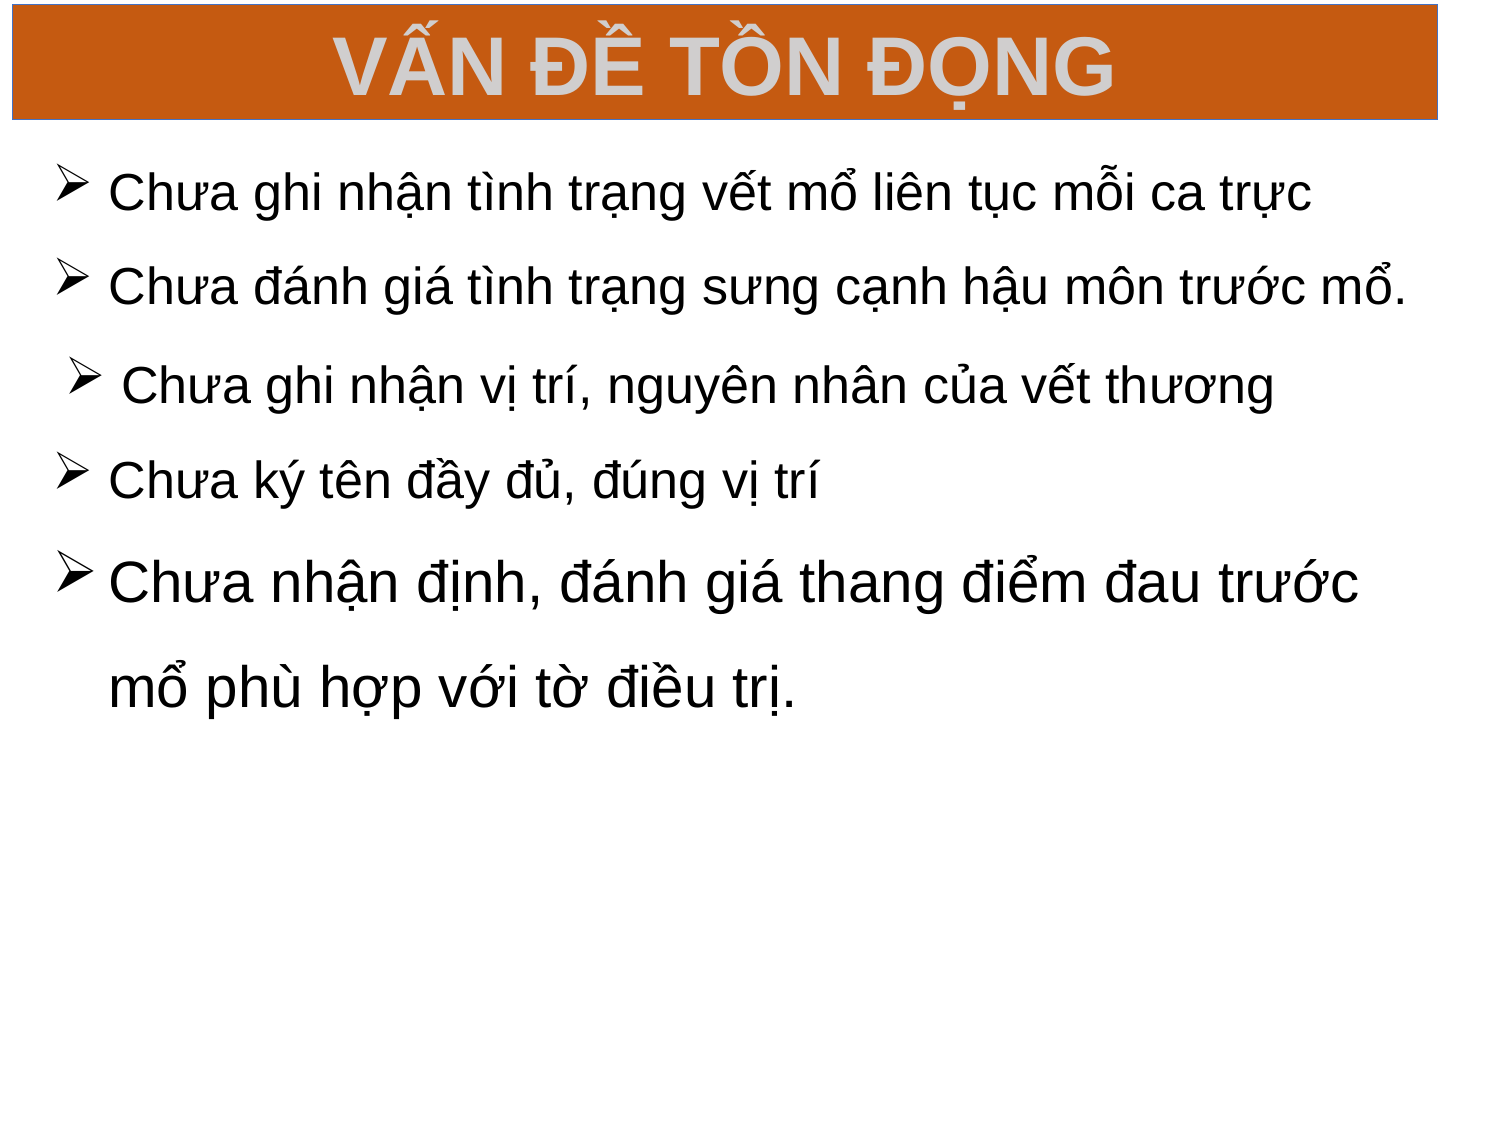

VẤN ĐỀ TỒN ĐỌNG
Chưa ghi nhận tình trạng vết mổ liên tục mỗi ca trực
Chưa đánh giá tình trạng sưng cạnh hậu môn trước mổ.
Chưa ghi nhận vị trí, nguyên nhân của vết thương
Chưa ký tên đầy đủ, đúng vị trí
Chưa nhận định, đánh giá thang điểm đau trước mổ phù hợp với tờ điều trị.